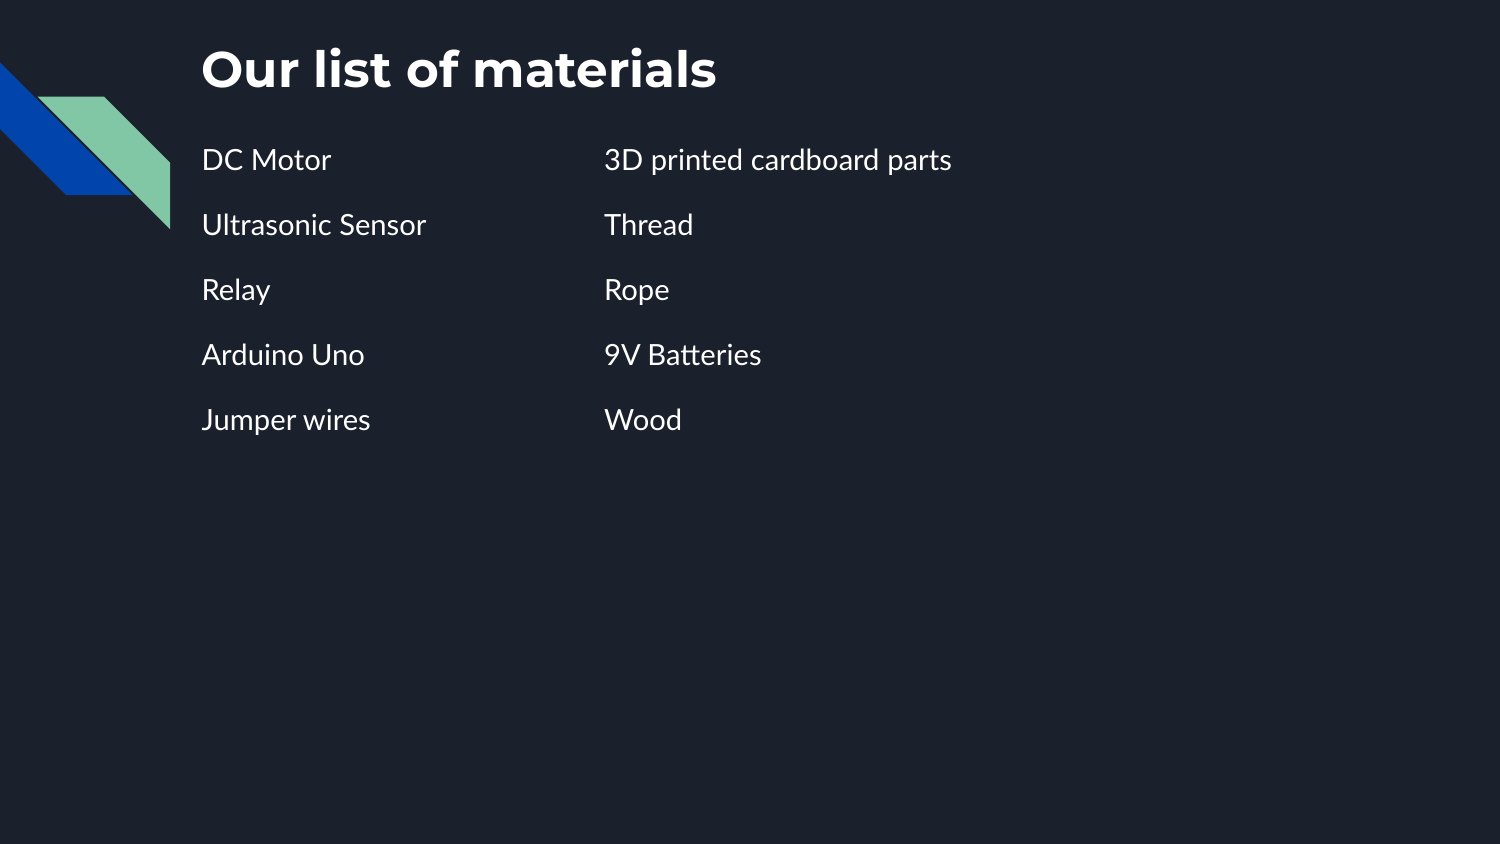

# Our list of materials
DC Motor
Ultrasonic Sensor
Relay
Arduino Uno
Jumper wires

3D printed cardboard parts
Thread
Rope
9V Batteries
Wood